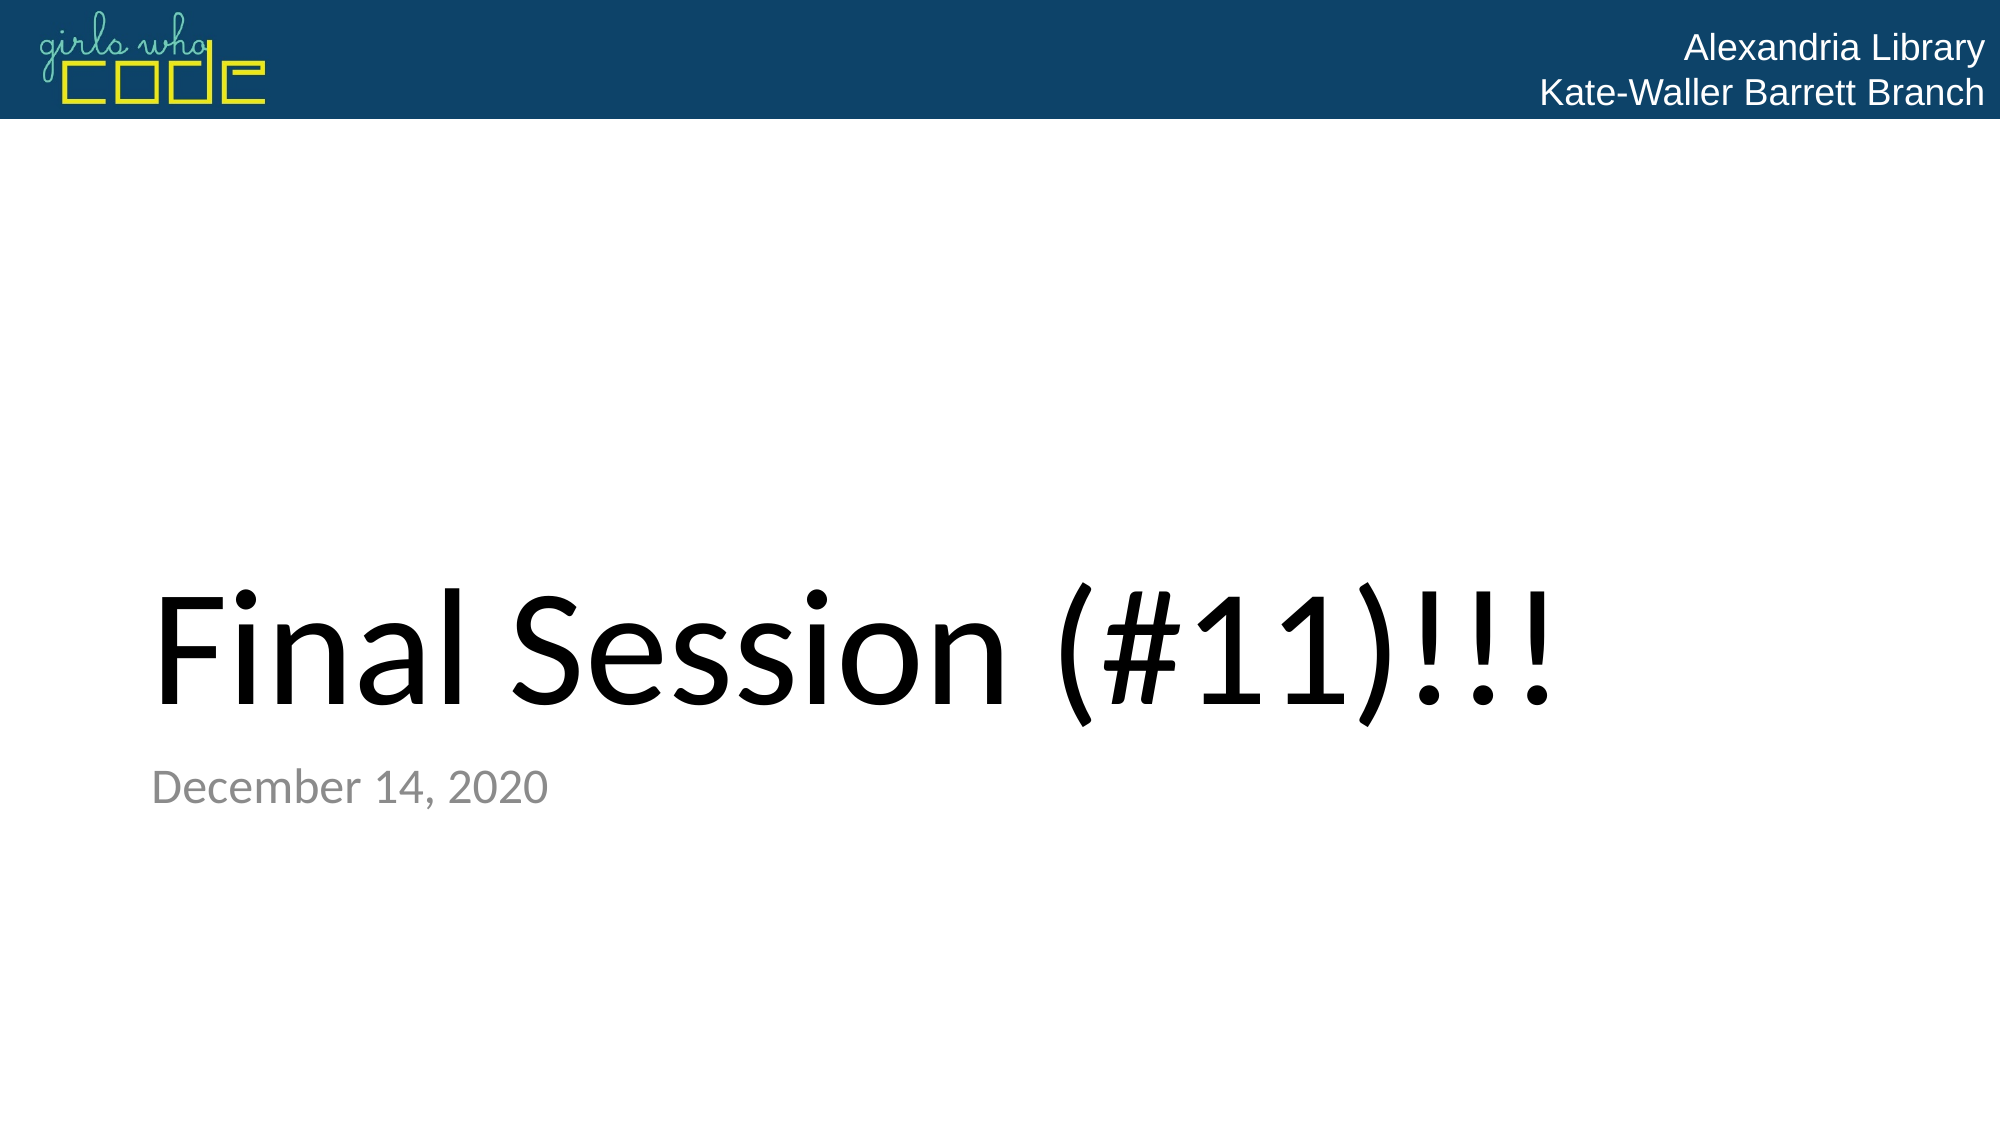

# Final Session (#11)!!!
December 14, 2020